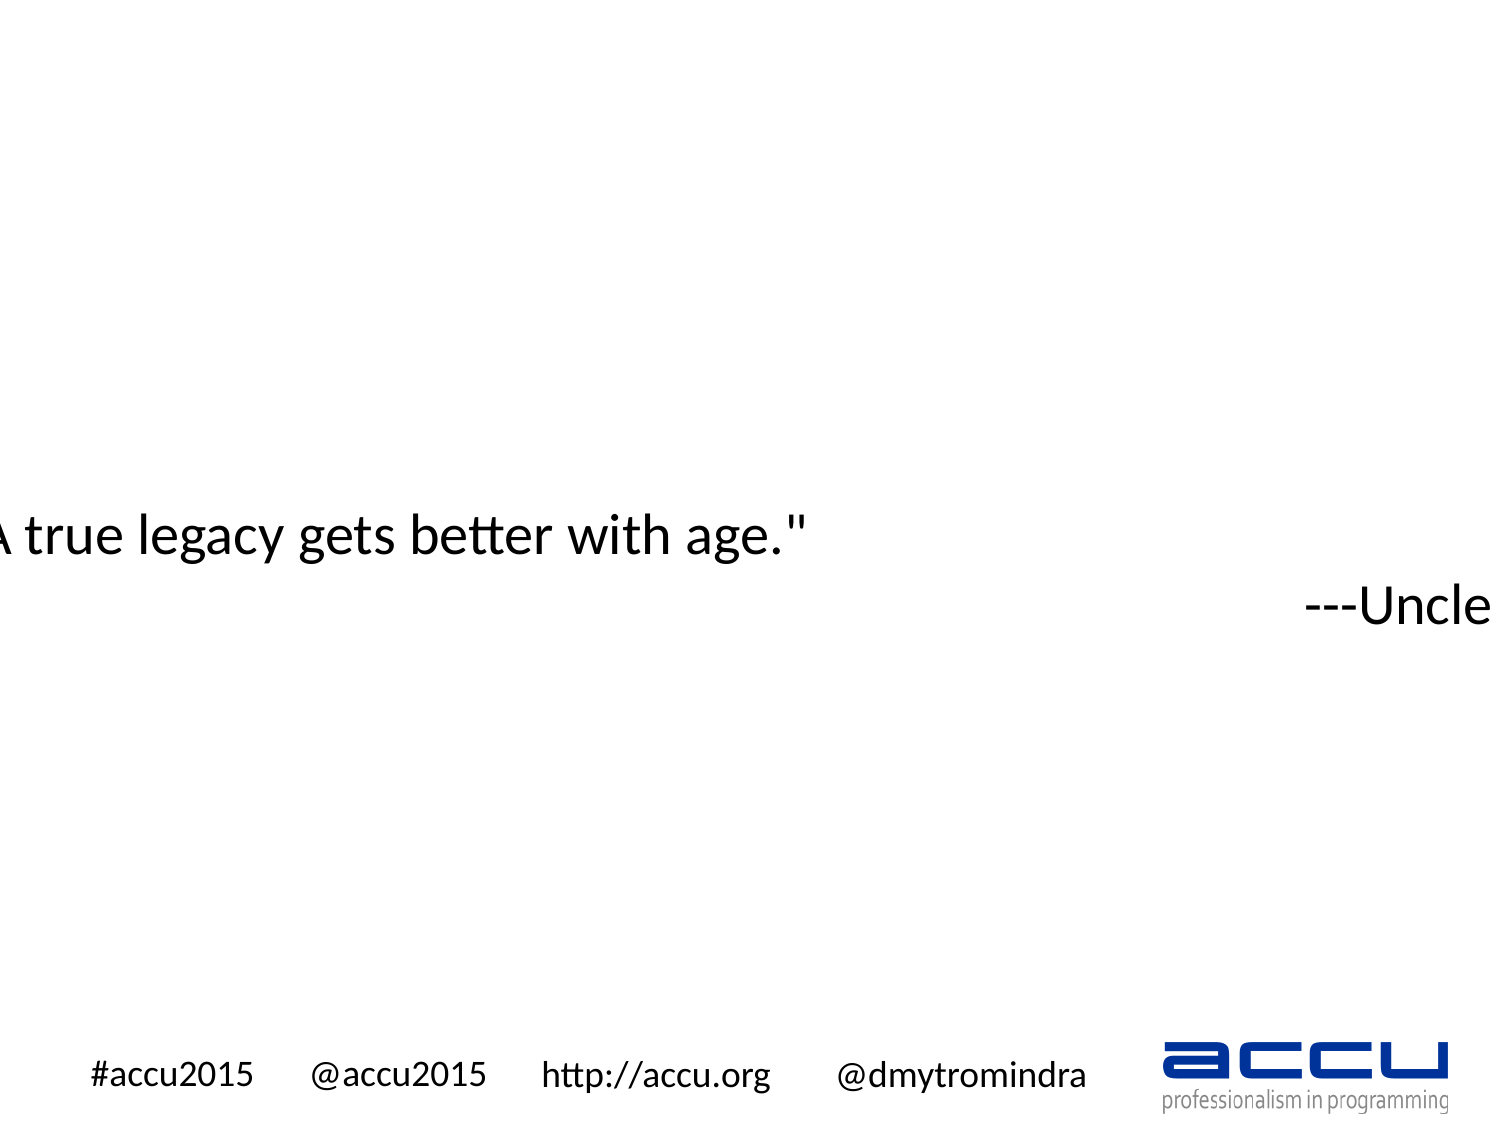

"A true legacy gets better with age."
									---Uncle Bob